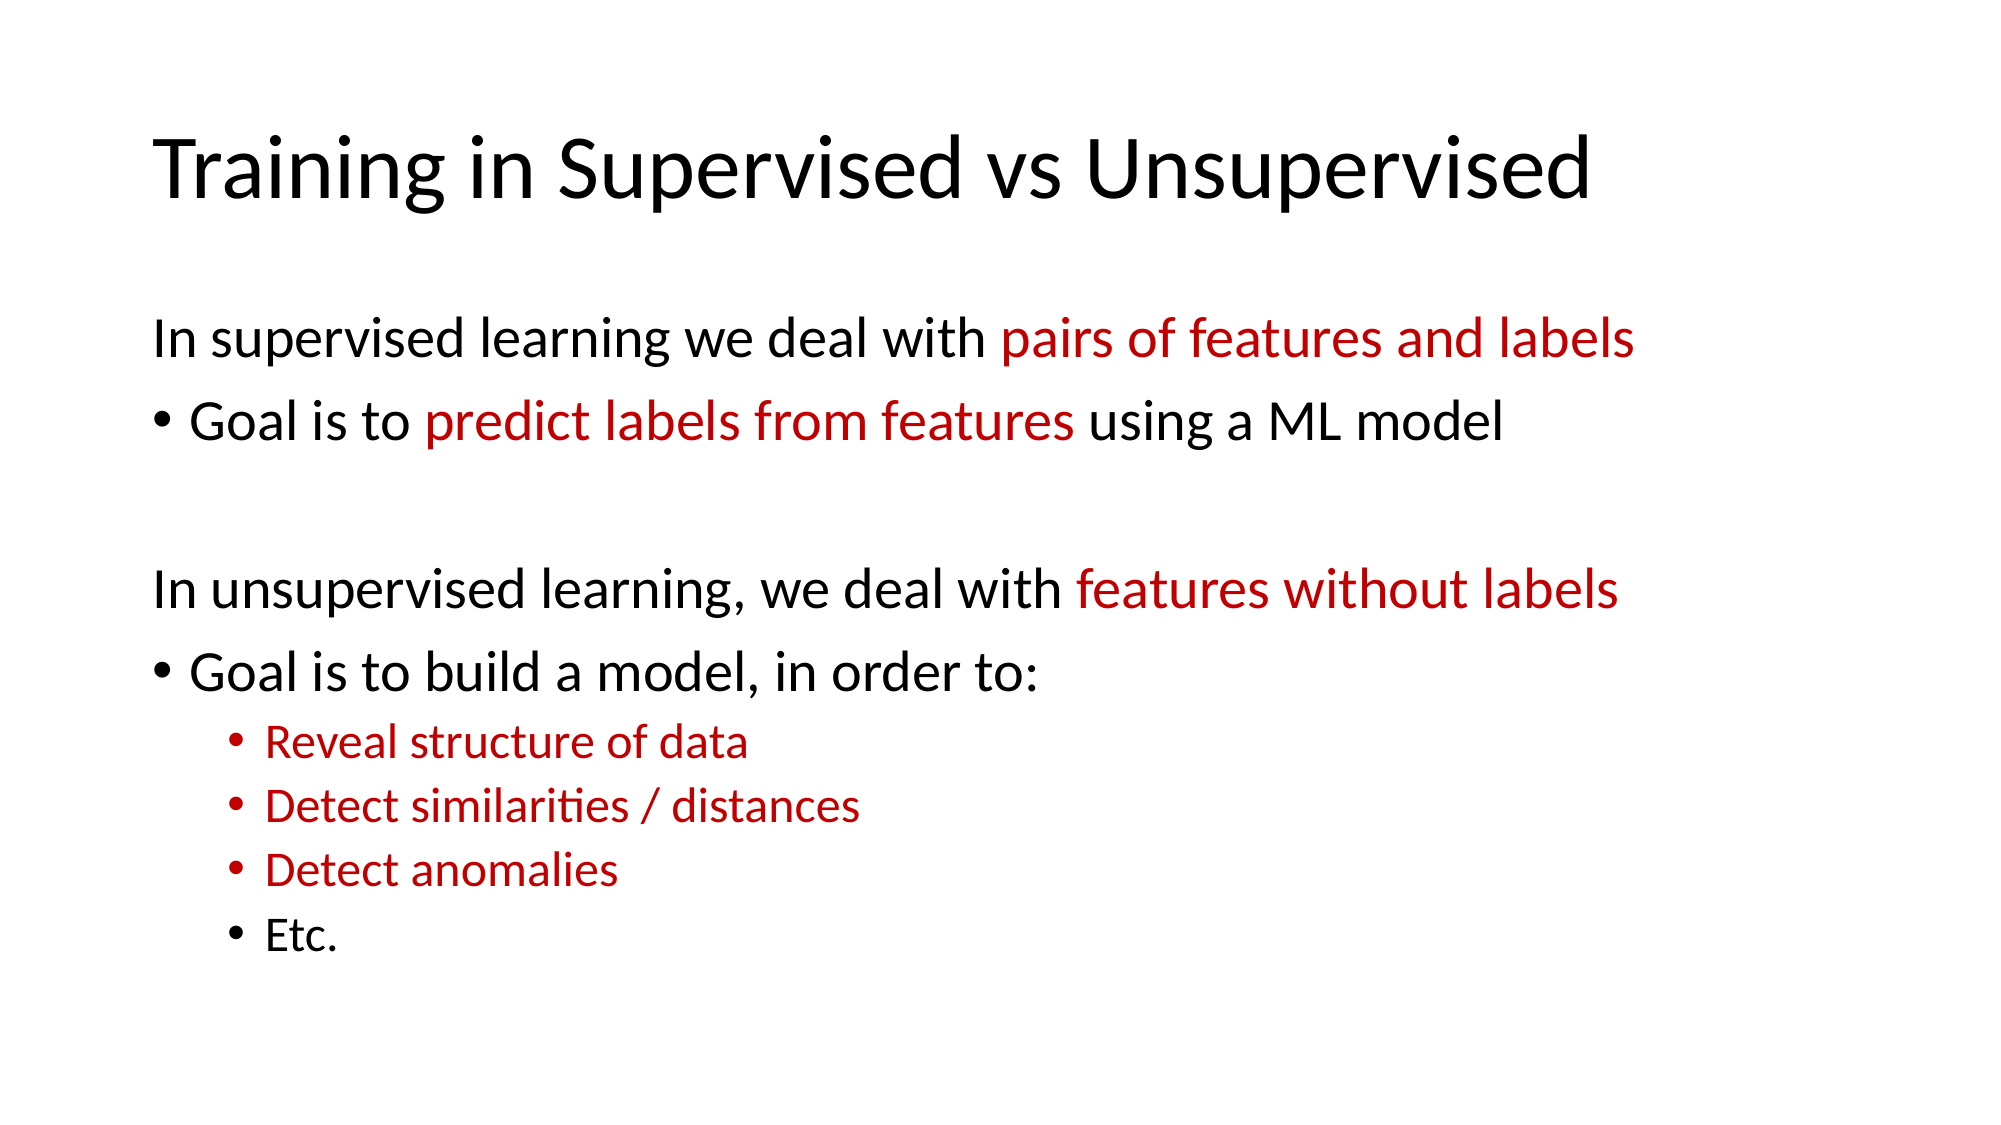

# Training in Supervised vs Unsupervised
In supervised learning we deal with pairs of features and labels
Goal is to predict labels from features using a ML model

In unsupervised learning, we deal with features without labels
Goal is to build a model, in order to:
Reveal structure of data
Detect similarities / distances
Detect anomalies
Etc.